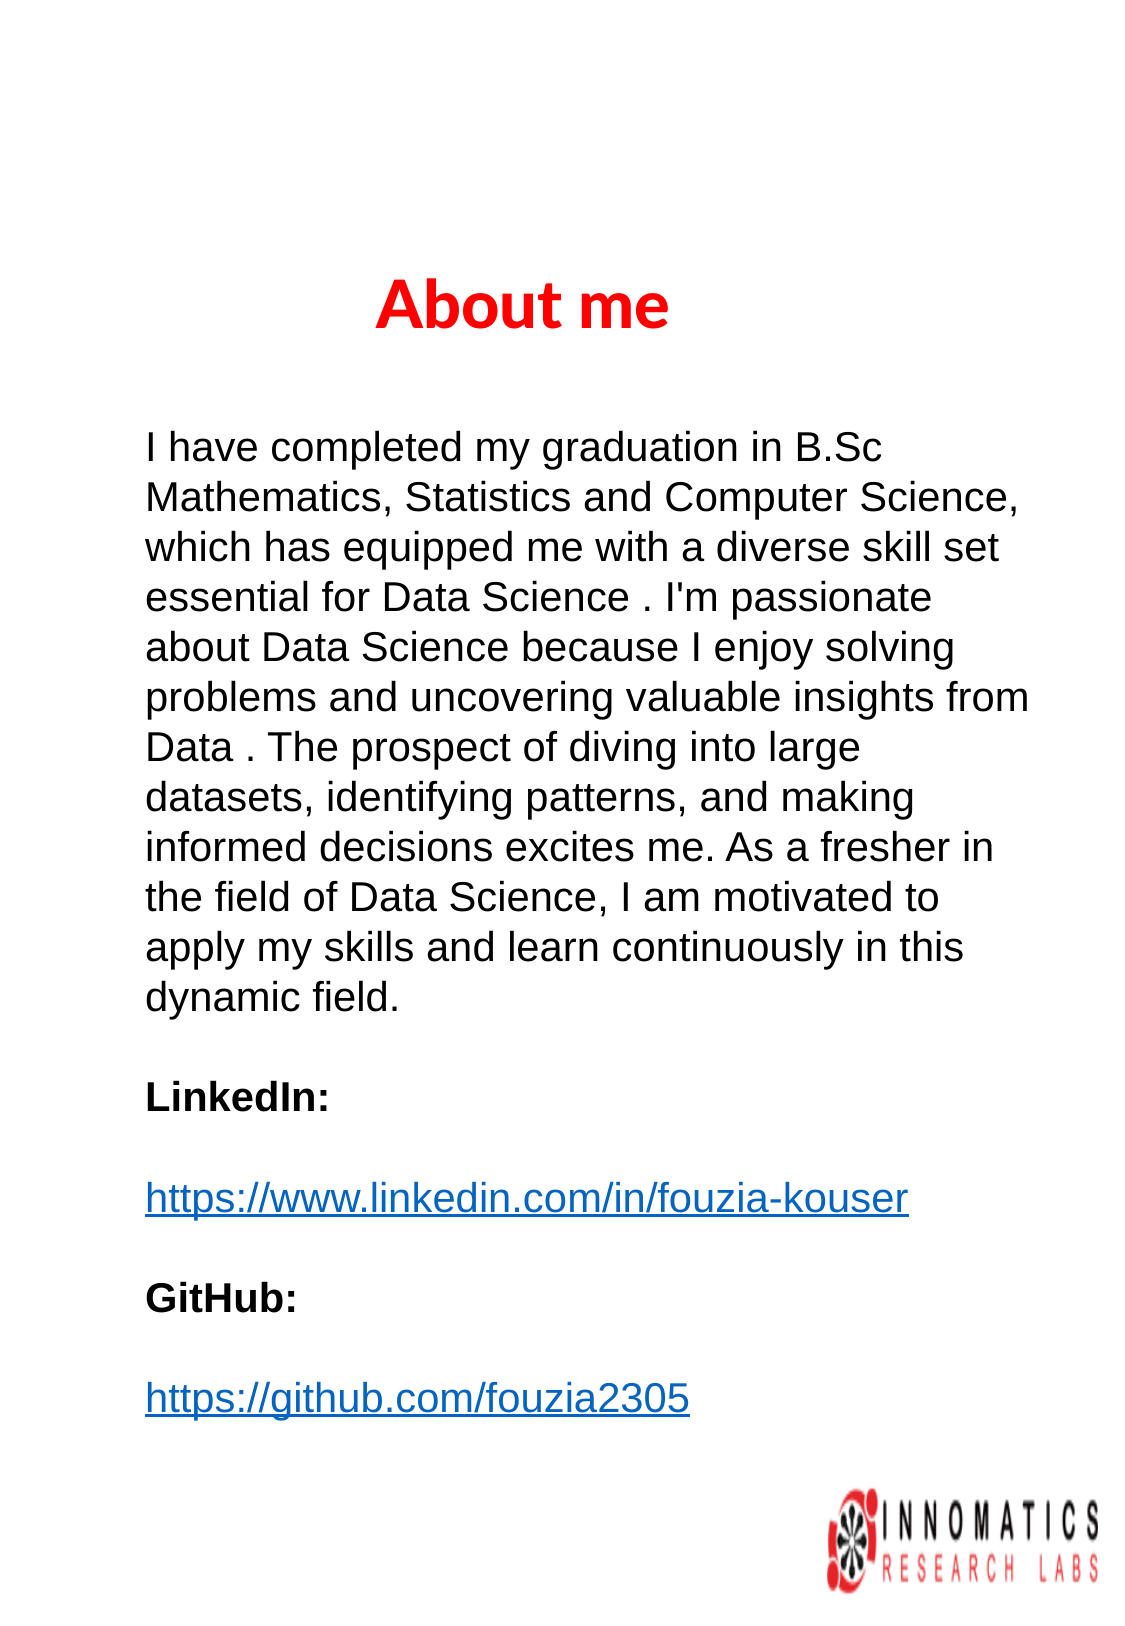

About me
I have completed my graduation in B.Sc  Mathematics, Statistics and Computer Science, which has equipped me with a diverse skill set essential for Data Science . I'm passionate about Data Science because I enjoy solving problems and uncovering valuable insights from Data . The prospect of diving into large datasets, identifying patterns, and making informed decisions excites me. As a fresher in the field of Data Science, I am motivated to apply my skills and learn continuously in this dynamic field.

LinkedIn:

https://www.linkedin.com/in/fouzia-kouser

GitHub:

https://github.com/fouzia2305